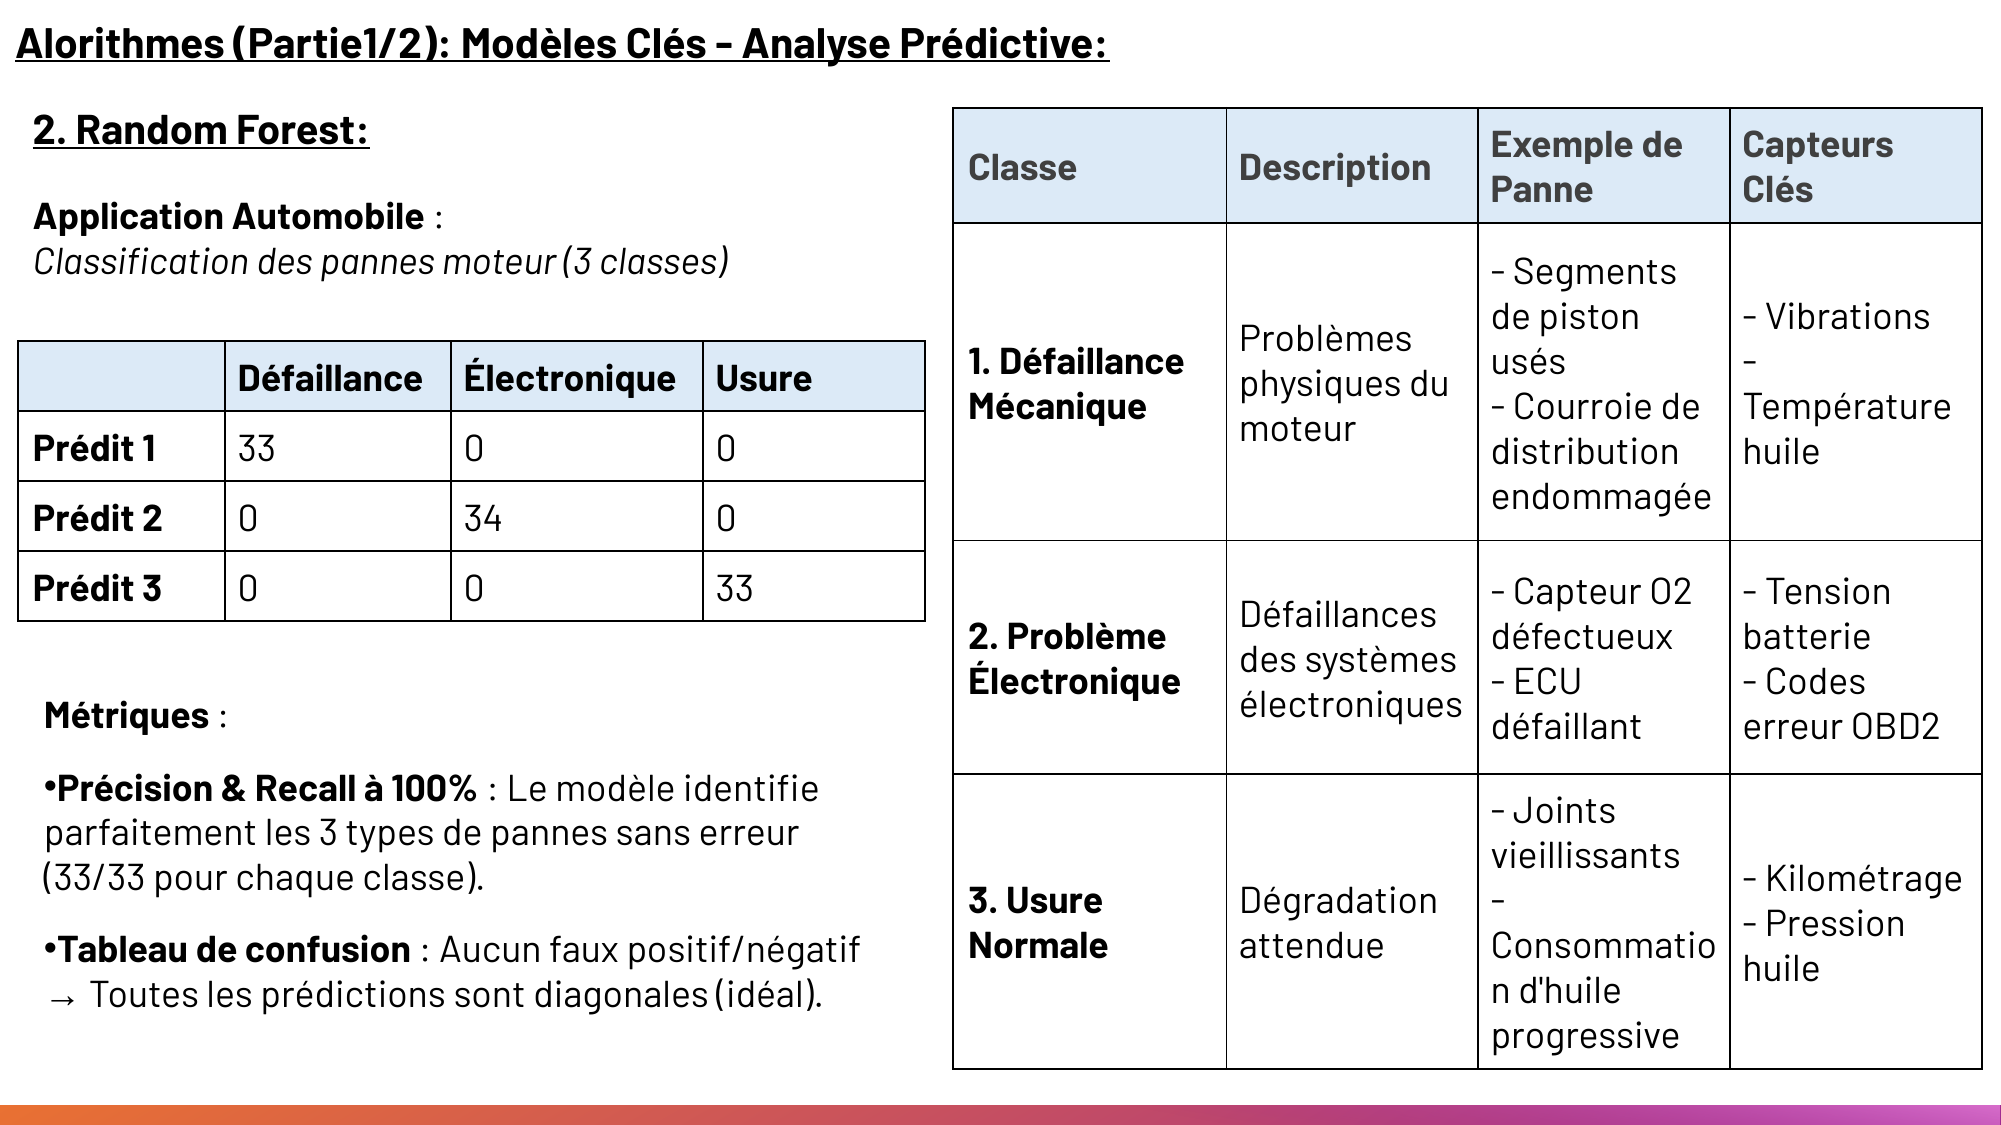

Alorithmes (Partie1/2): Modèles Clés - Analyse Prédictive:
2. Random Forest:
| Classe | Description | Exemple de Panne | Capteurs Clés |
| --- | --- | --- | --- |
| 1. Défaillance Mécanique | Problèmes physiques du moteur | - Segments de piston usés - Courroie de distribution endommagée | - Vibrations - Température huile |
| 2. Problème Électronique | Défaillances des systèmes électroniques | - Capteur O2 défectueux - ECU défaillant | - Tension batterie - Codes erreur OBD2 |
| 3. Usure Normale | Dégradation attendue | - Joints vieillissants - Consommation d'huile progressive | - Kilométrage - Pression huile |
Application Automobile :
Classification des pannes moteur (3 classes)

|  | Défaillance | Électronique | Usure |
| --- | --- | --- | --- |
| Prédit 1 | 33 | 0 | 0 |
| Prédit 2 | 0 | 34 | 0 |
| Prédit 3 | 0 | 0 | 33 |
Métriques :
Précision & Recall à 100% : Le modèle identifie parfaitement les 3 types de pannes sans erreur (33/33 pour chaque classe).
Tableau de confusion : Aucun faux positif/négatif → Toutes les prédictions sont diagonales (idéal).